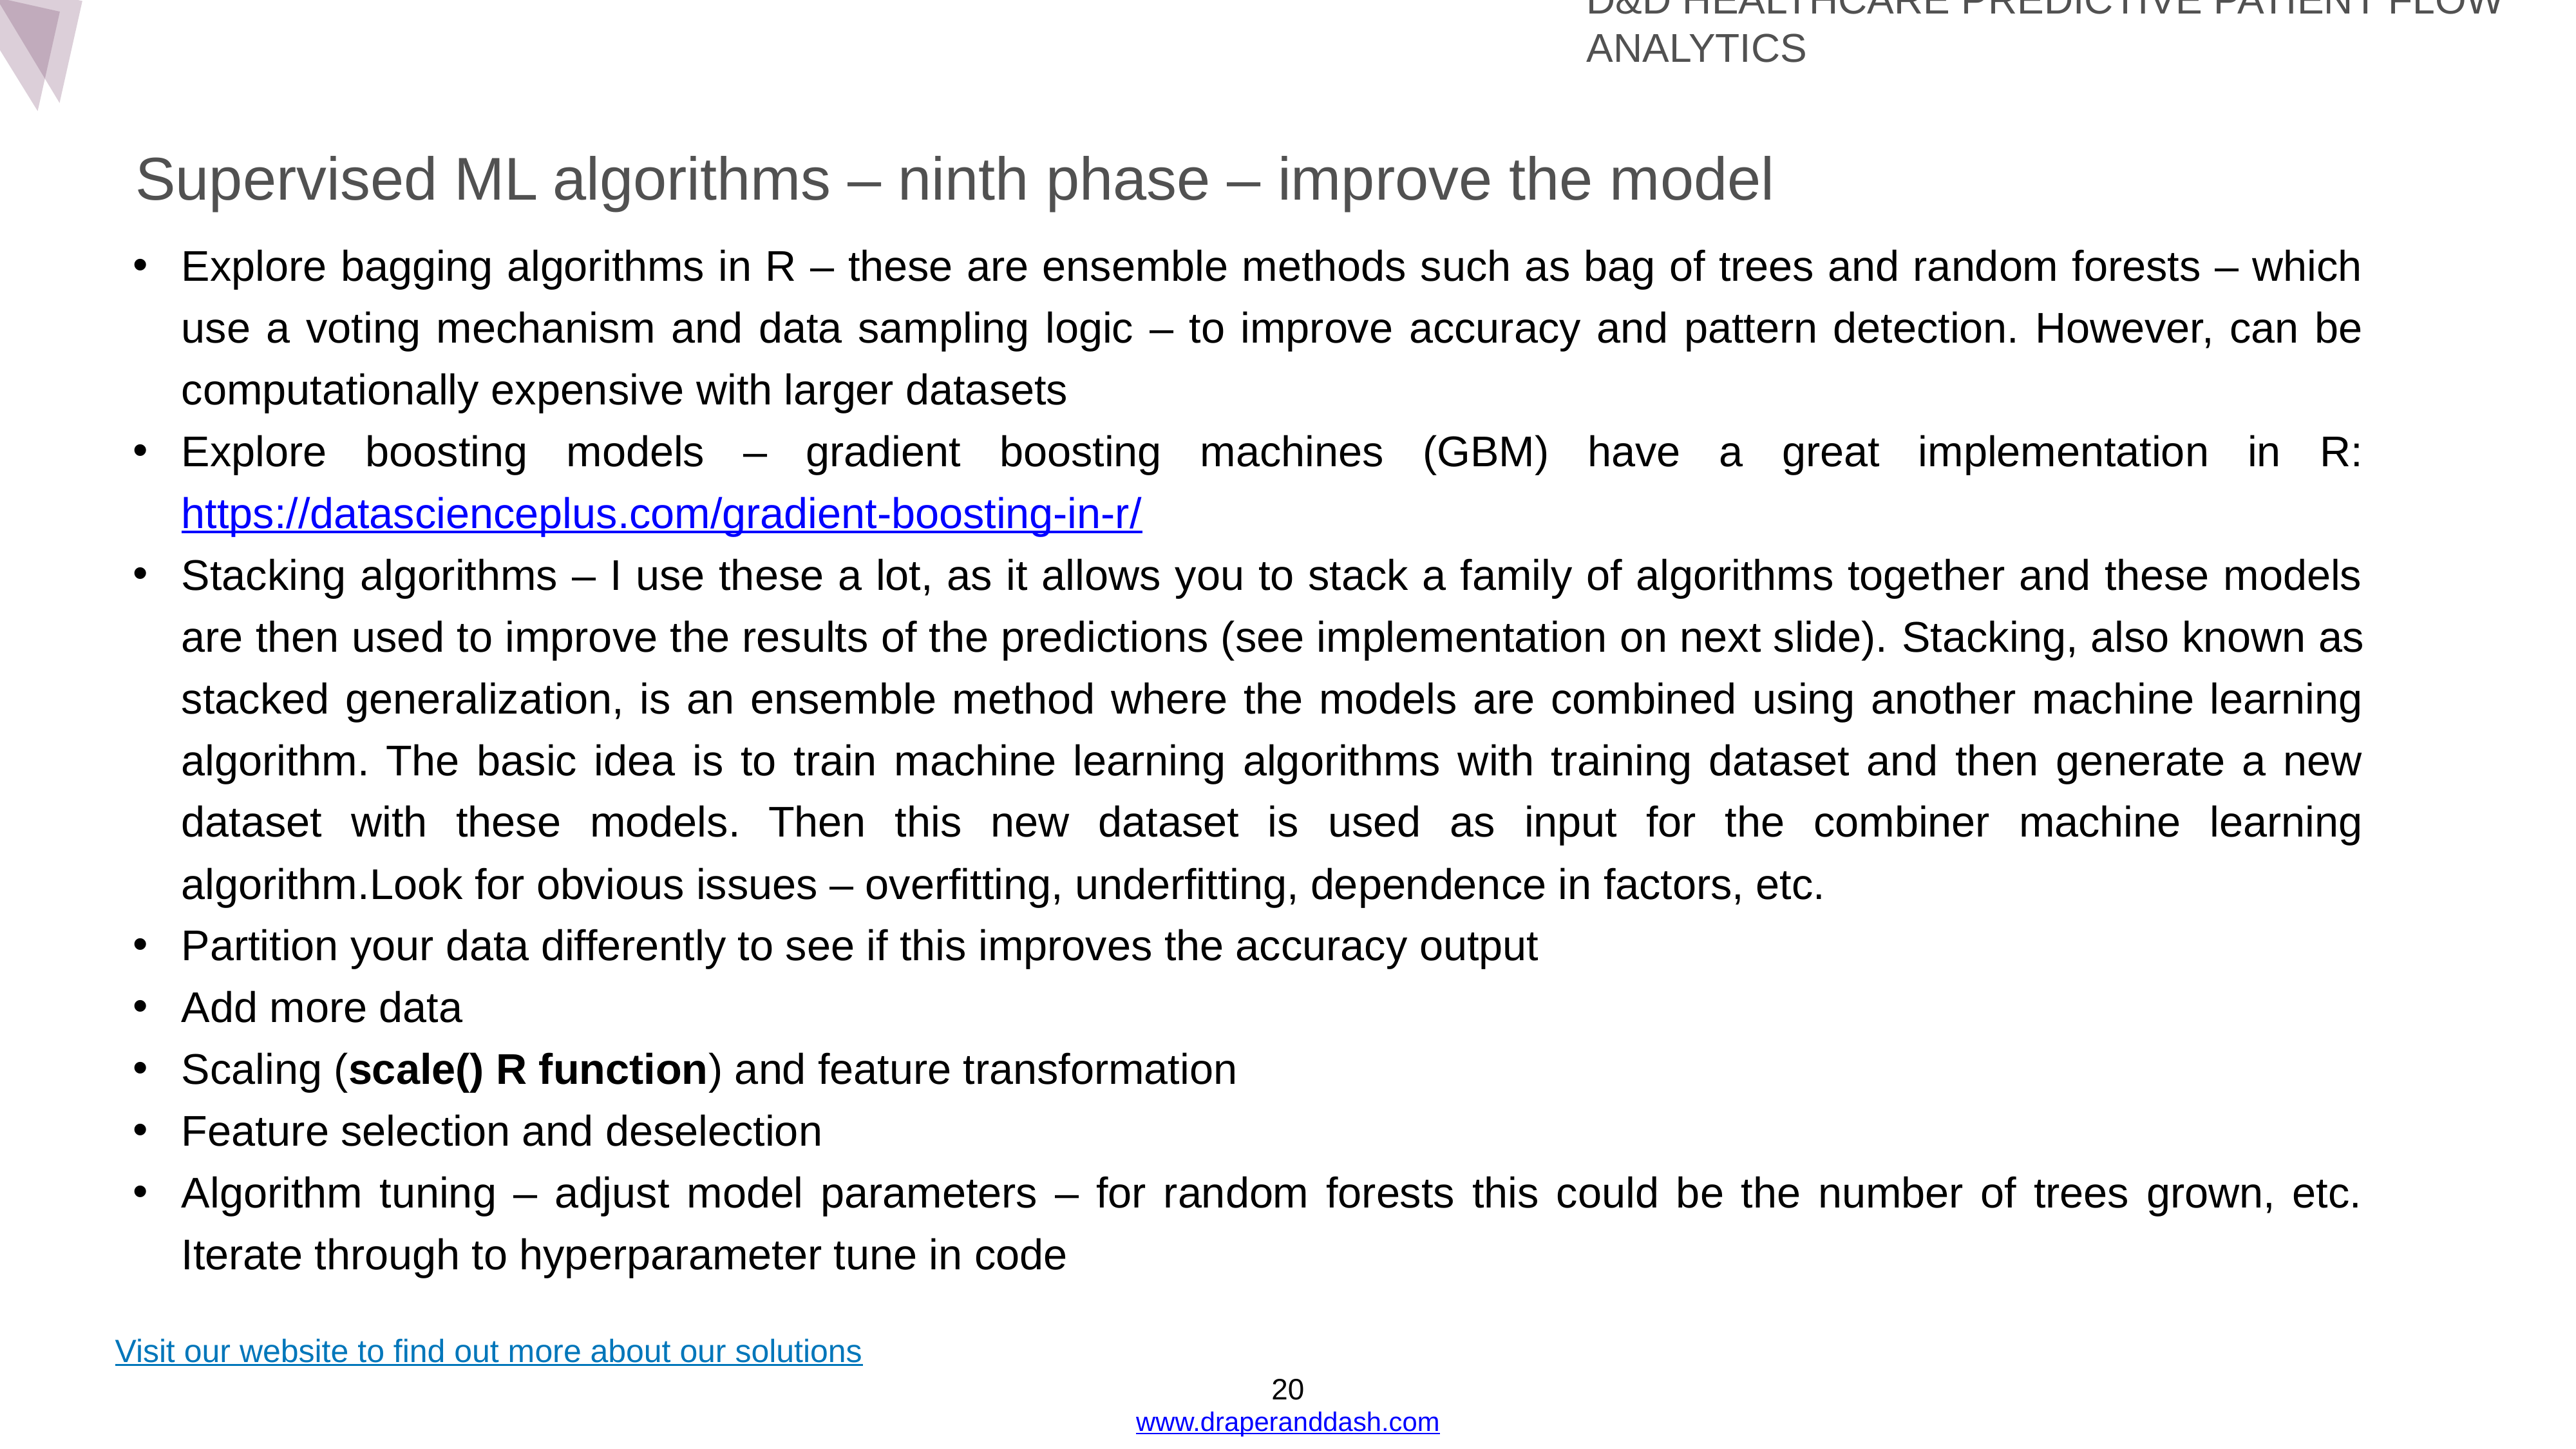

D&D Healthcare Predictive Patient Flow Analytics

Supervised ML algorithms – ninth phase – improve the model
Explore bagging algorithms in R – these are ensemble methods such as bag of trees and random forests – which use a voting mechanism and data sampling logic – to improve accuracy and pattern detection. However, can be computationally expensive with larger datasets
Explore boosting models – gradient boosting machines (GBM) have a great implementation in R: https://datascienceplus.com/gradient-boosting-in-r/
Stacking algorithms – I use these a lot, as it allows you to stack a family of algorithms together and these models are then used to improve the results of the predictions (see implementation on next slide). Stacking, also known as stacked generalization, is an ensemble method where the models are combined using another machine learning algorithm. The basic idea is to train machine learning algorithms with training dataset and then generate a new dataset with these models. Then this new dataset is used as input for the combiner machine learning algorithm.Look for obvious issues – overfitting, underfitting, dependence in factors, etc.
Partition your data differently to see if this improves the accuracy output
Add more data
Scaling (scale() R function) and feature transformation
Feature selection and deselection
Algorithm tuning – adjust model parameters – for random forests this could be the number of trees grown, etc. Iterate through to hyperparameter tune in code

# Technology and
Products
Visit our website to find out more about our solutions
20
www.draperanddash.com